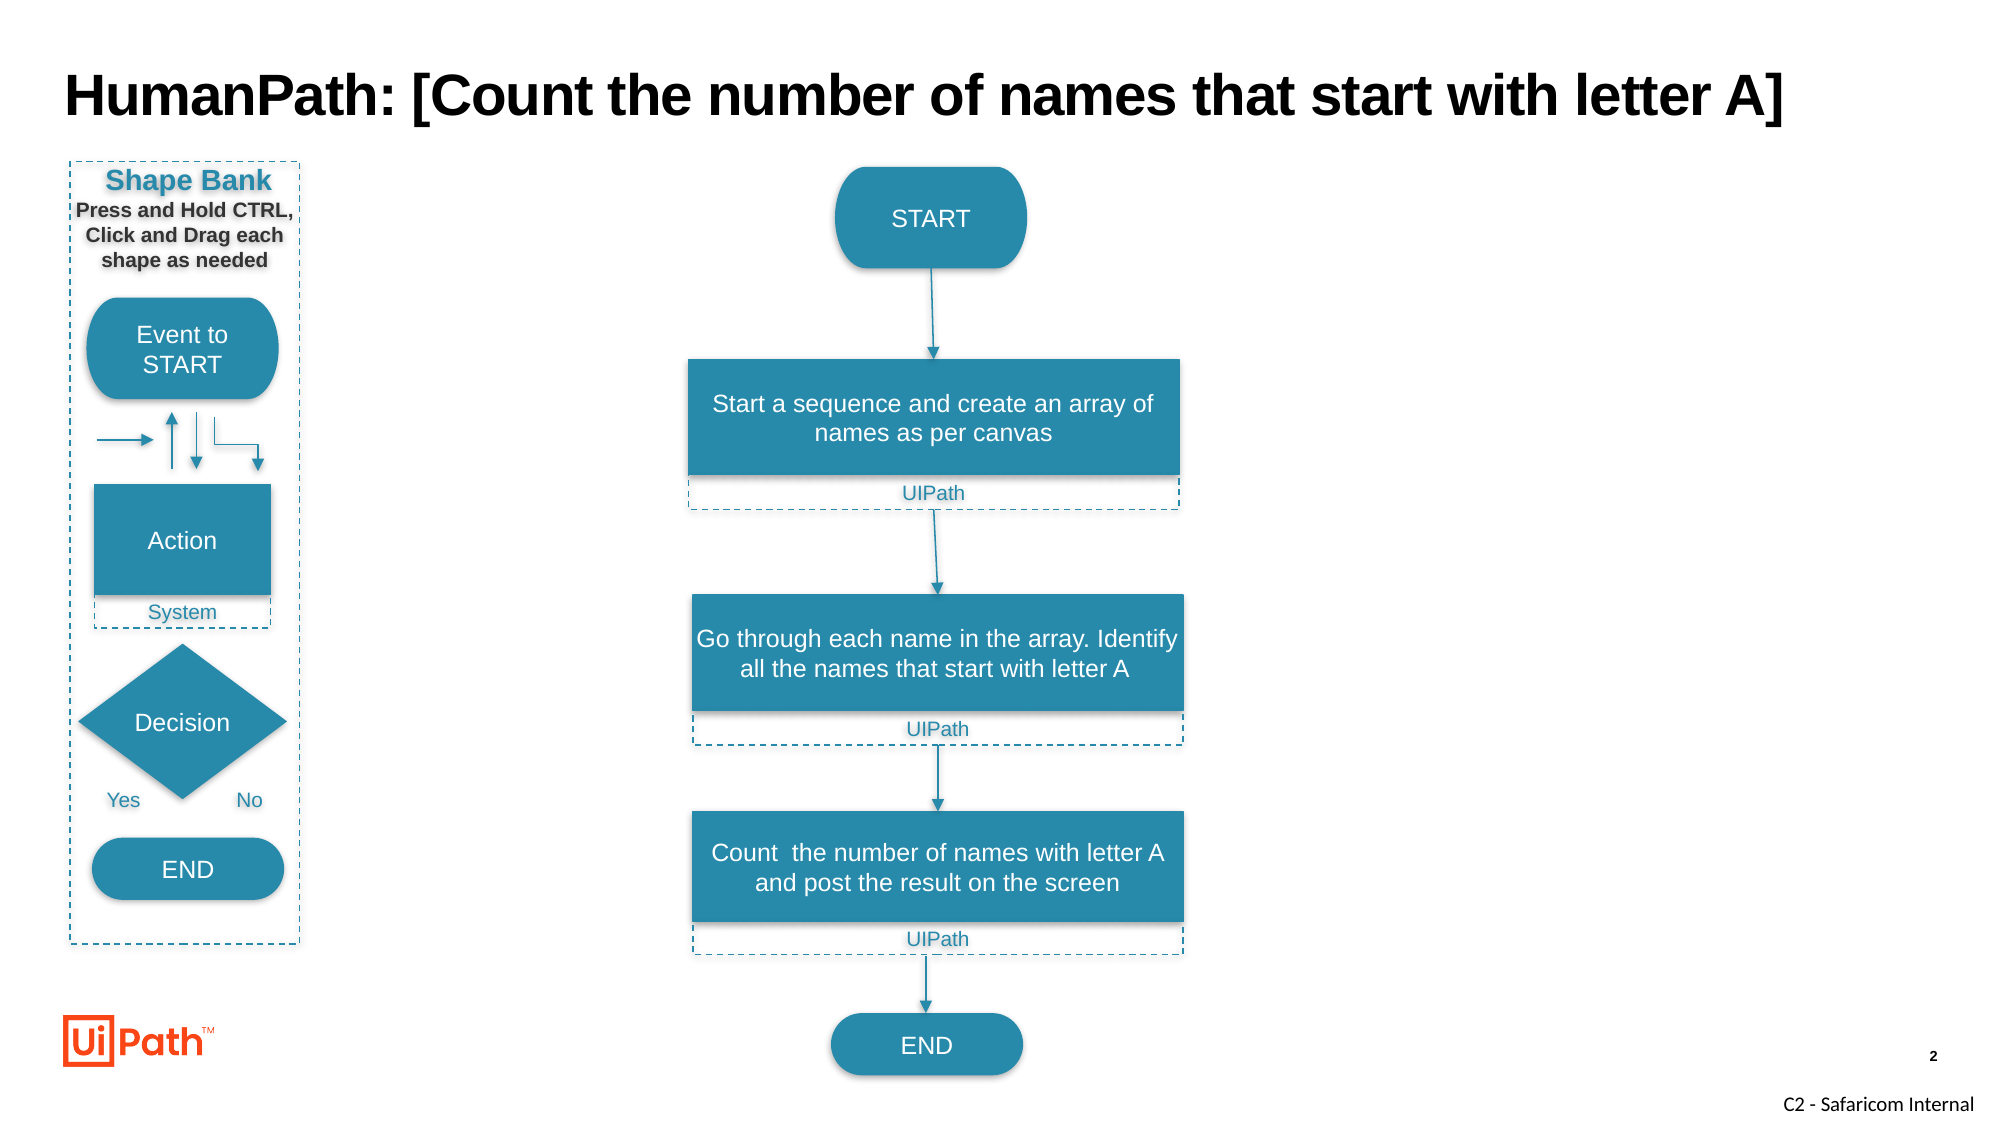

# HumanPath: [Count the number of names that start with letter A]
 Shape Bank
Press and Hold CTRL, Click and Drag each shape as needed
START
Event to START
Start a sequence and create an array of names as per canvas
UIPath
Go through each name in the array. Identify all the names that start with letter A
UIPath
Action
System
Decision
Yes
No
Count  the number of names with letter A and post the result on the screen
UIPath
END
END
2